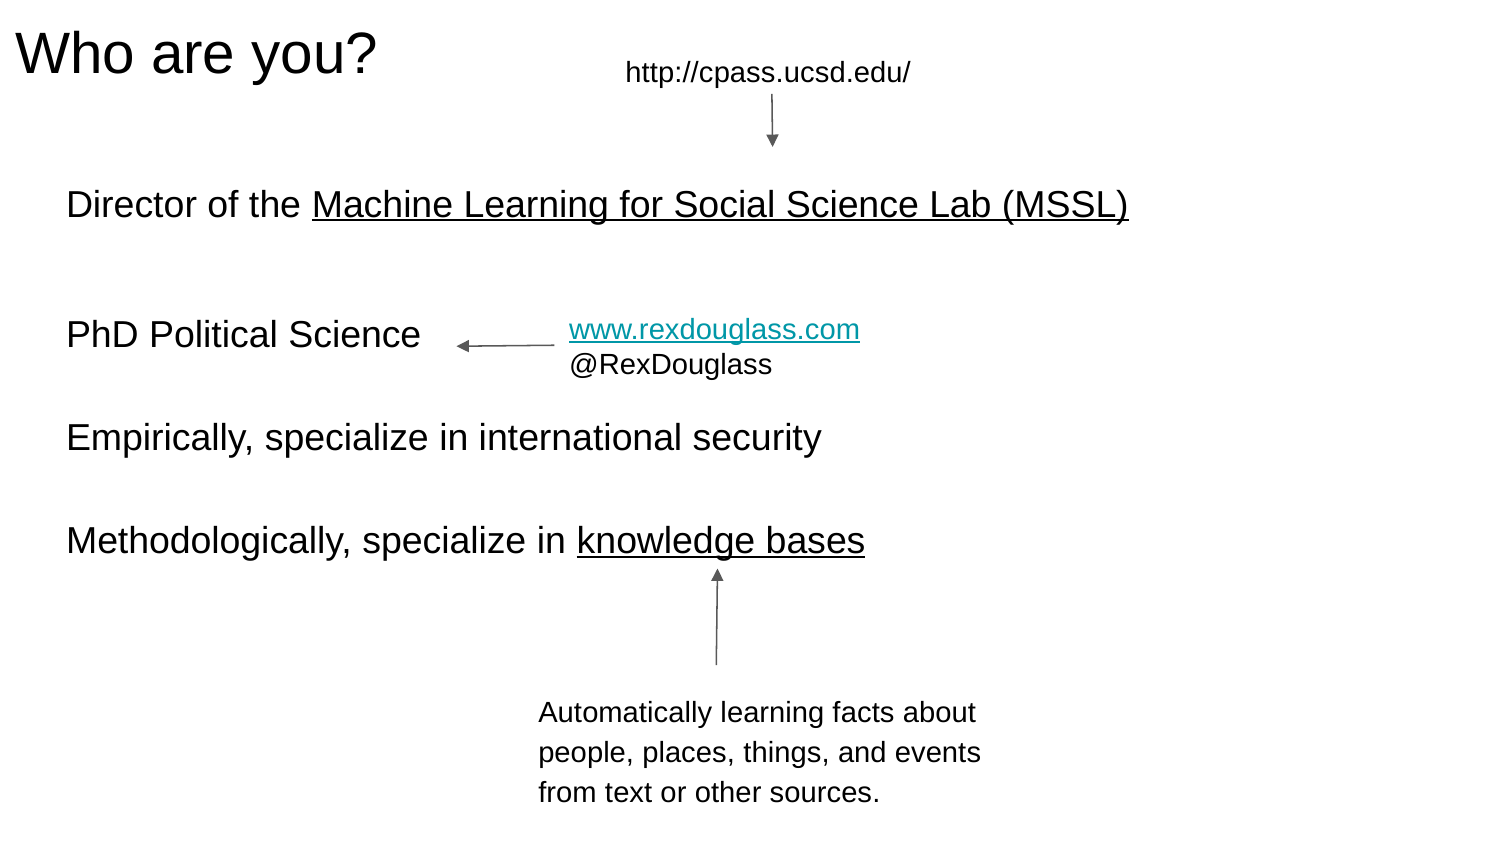

# Who are you?
http://cpass.ucsd.edu/
Director of the Machine Learning for Social Science Lab (MSSL)
PhD Political Science
Empirically, specialize in international security
Methodologically, specialize in knowledge bases

www.rexdouglass.com
@RexDouglass
Automatically learning facts about people, places, things, and events from text or other sources.